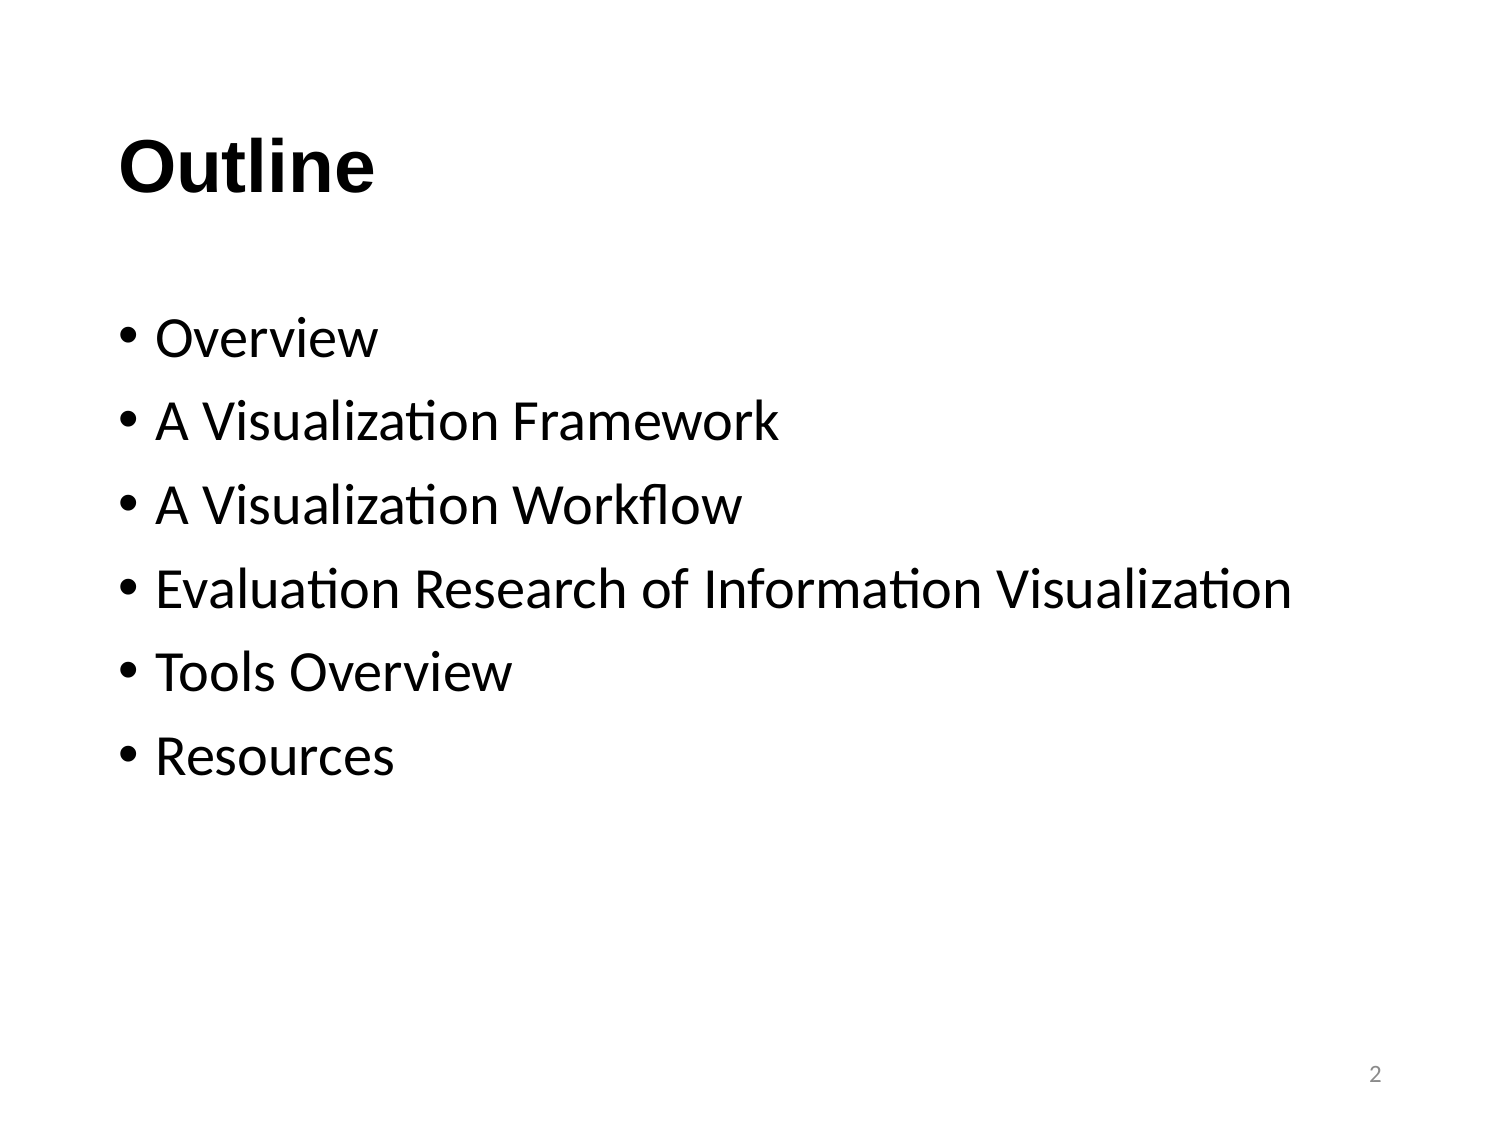

# Outline
Overview
A Visualization Framework
A Visualization Workflow
Evaluation Research of Information Visualization
Tools Overview
Resources

2